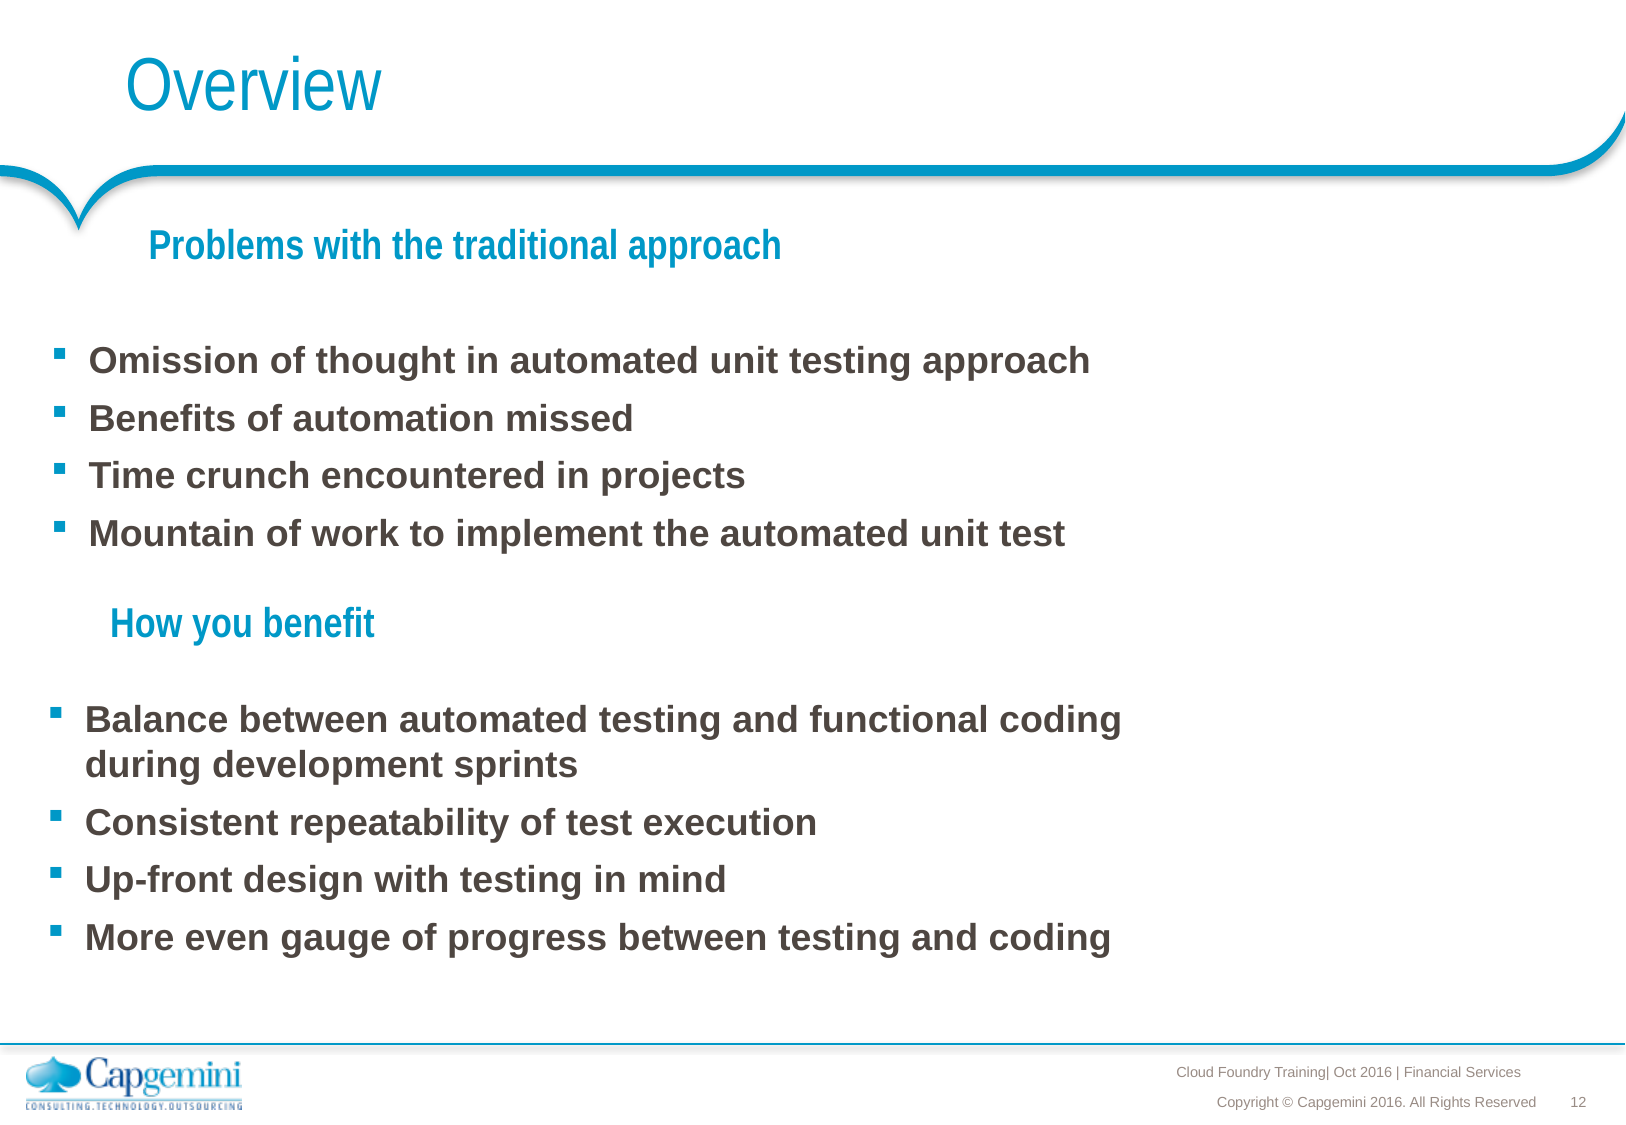

# Overview
Problems with the traditional approach
Omission of thought in automated unit testing approach
Benefits of automation missed
Time crunch encountered in projects
Mountain of work to implement the automated unit test

How you benefit

Balance between automated testing and functional coding during development sprints
Consistent repeatability of test execution
Up-front design with testing in mind
More even gauge of progress between testing and coding